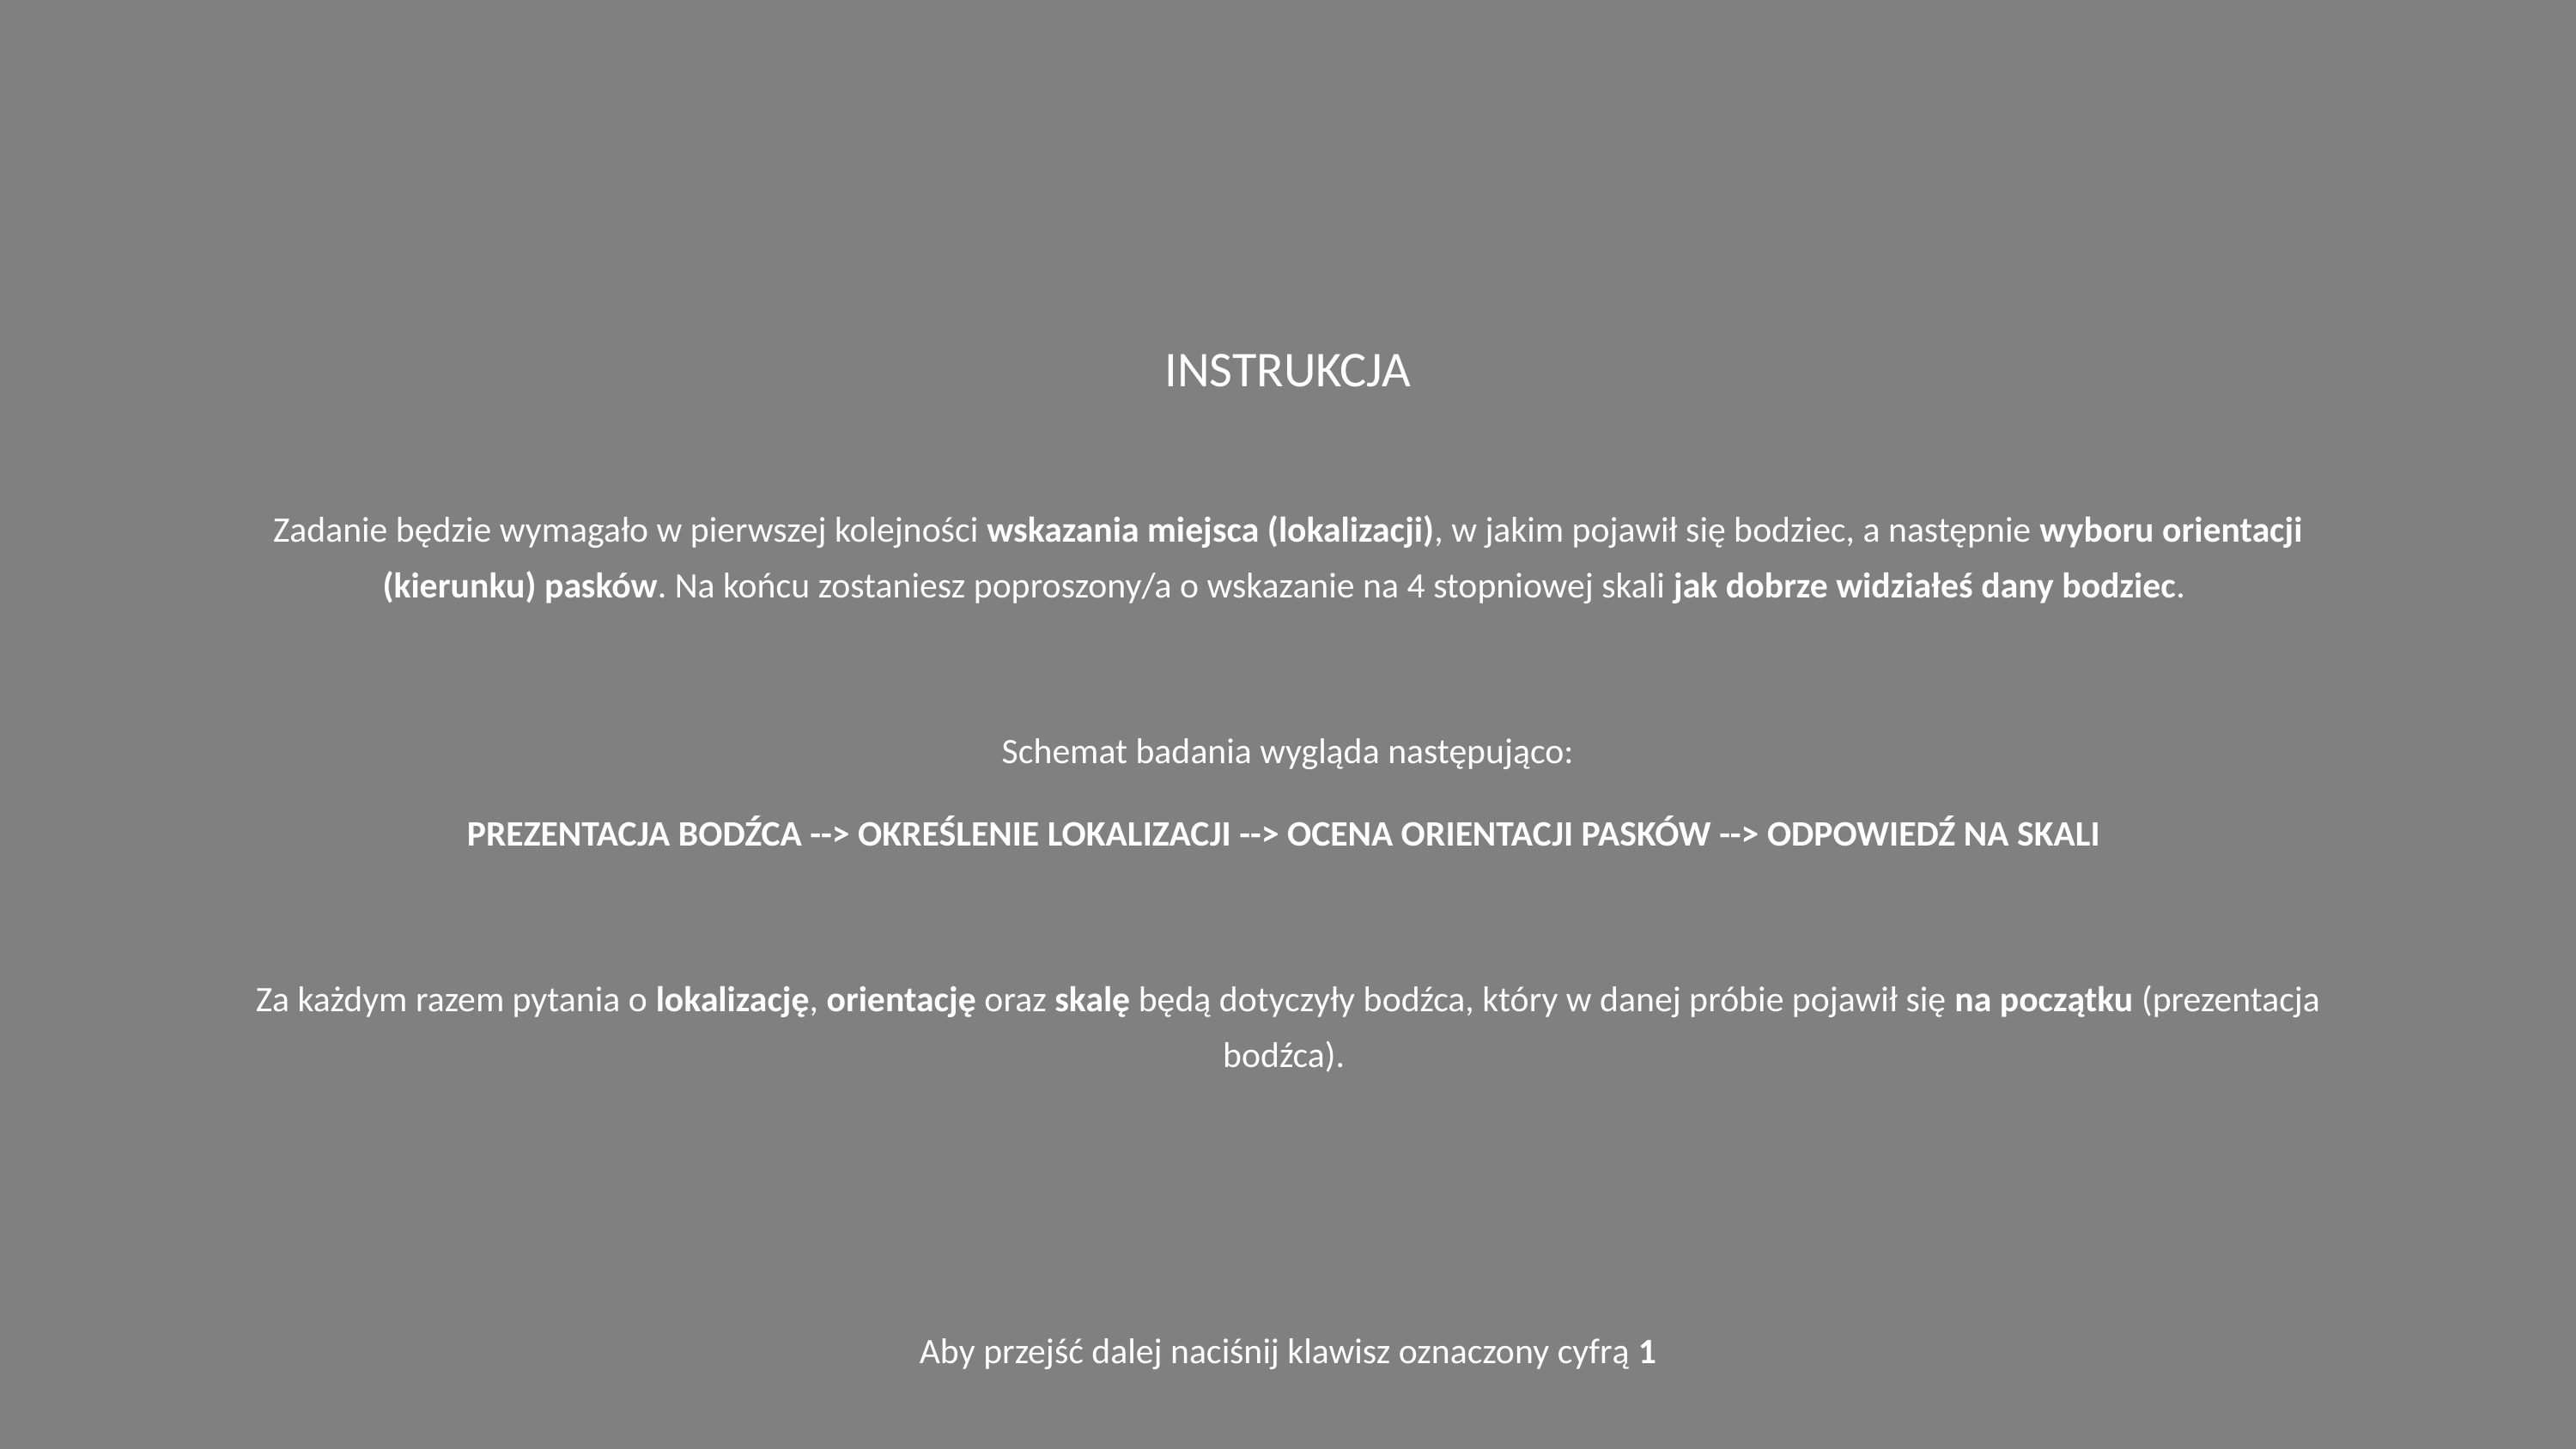

# Instrukcja

Zadanie będzie wymagało w pierwszej kolejności wskazania miejsca (lokalizacji), w jakim pojawił się bodziec, a następnie wyboru orientacji (kierunku) pasków. Na końcu zostaniesz poproszony/a o wskazanie na 4 stopniowej skali jak dobrze widziałeś dany bodziec.

Schemat badania wygląda następująco:
PREZENTACJA BODŹCA --> OKREŚLENIE LOKALIZACJI --> OCENA ORIENTACJI PASKÓW --> ODPOWIEDŹ NA SKALI

Za każdym razem pytania o lokalizację, orientację oraz skalę będą dotyczyły bodźca, który w danej próbie pojawił się na początku (prezentacja bodźca).
Aby przejść dalej naciśnij klawisz oznaczony cyfrą 1